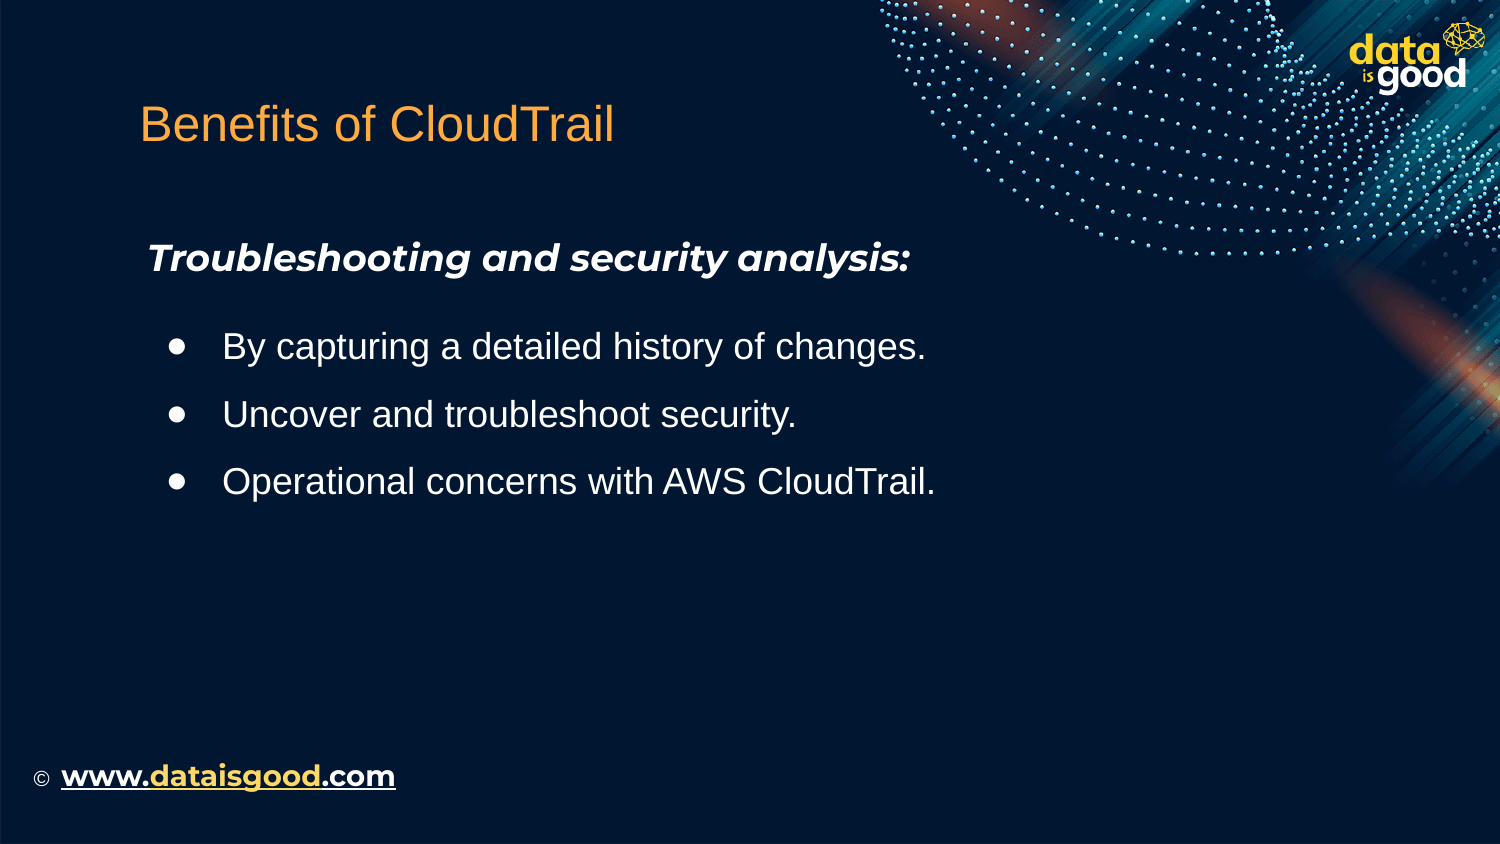

# Benefits of CloudTrail
Troubleshooting and security analysis:
By capturing a detailed history of changes.
Uncover and troubleshoot security.
Operational concerns with AWS CloudTrail.